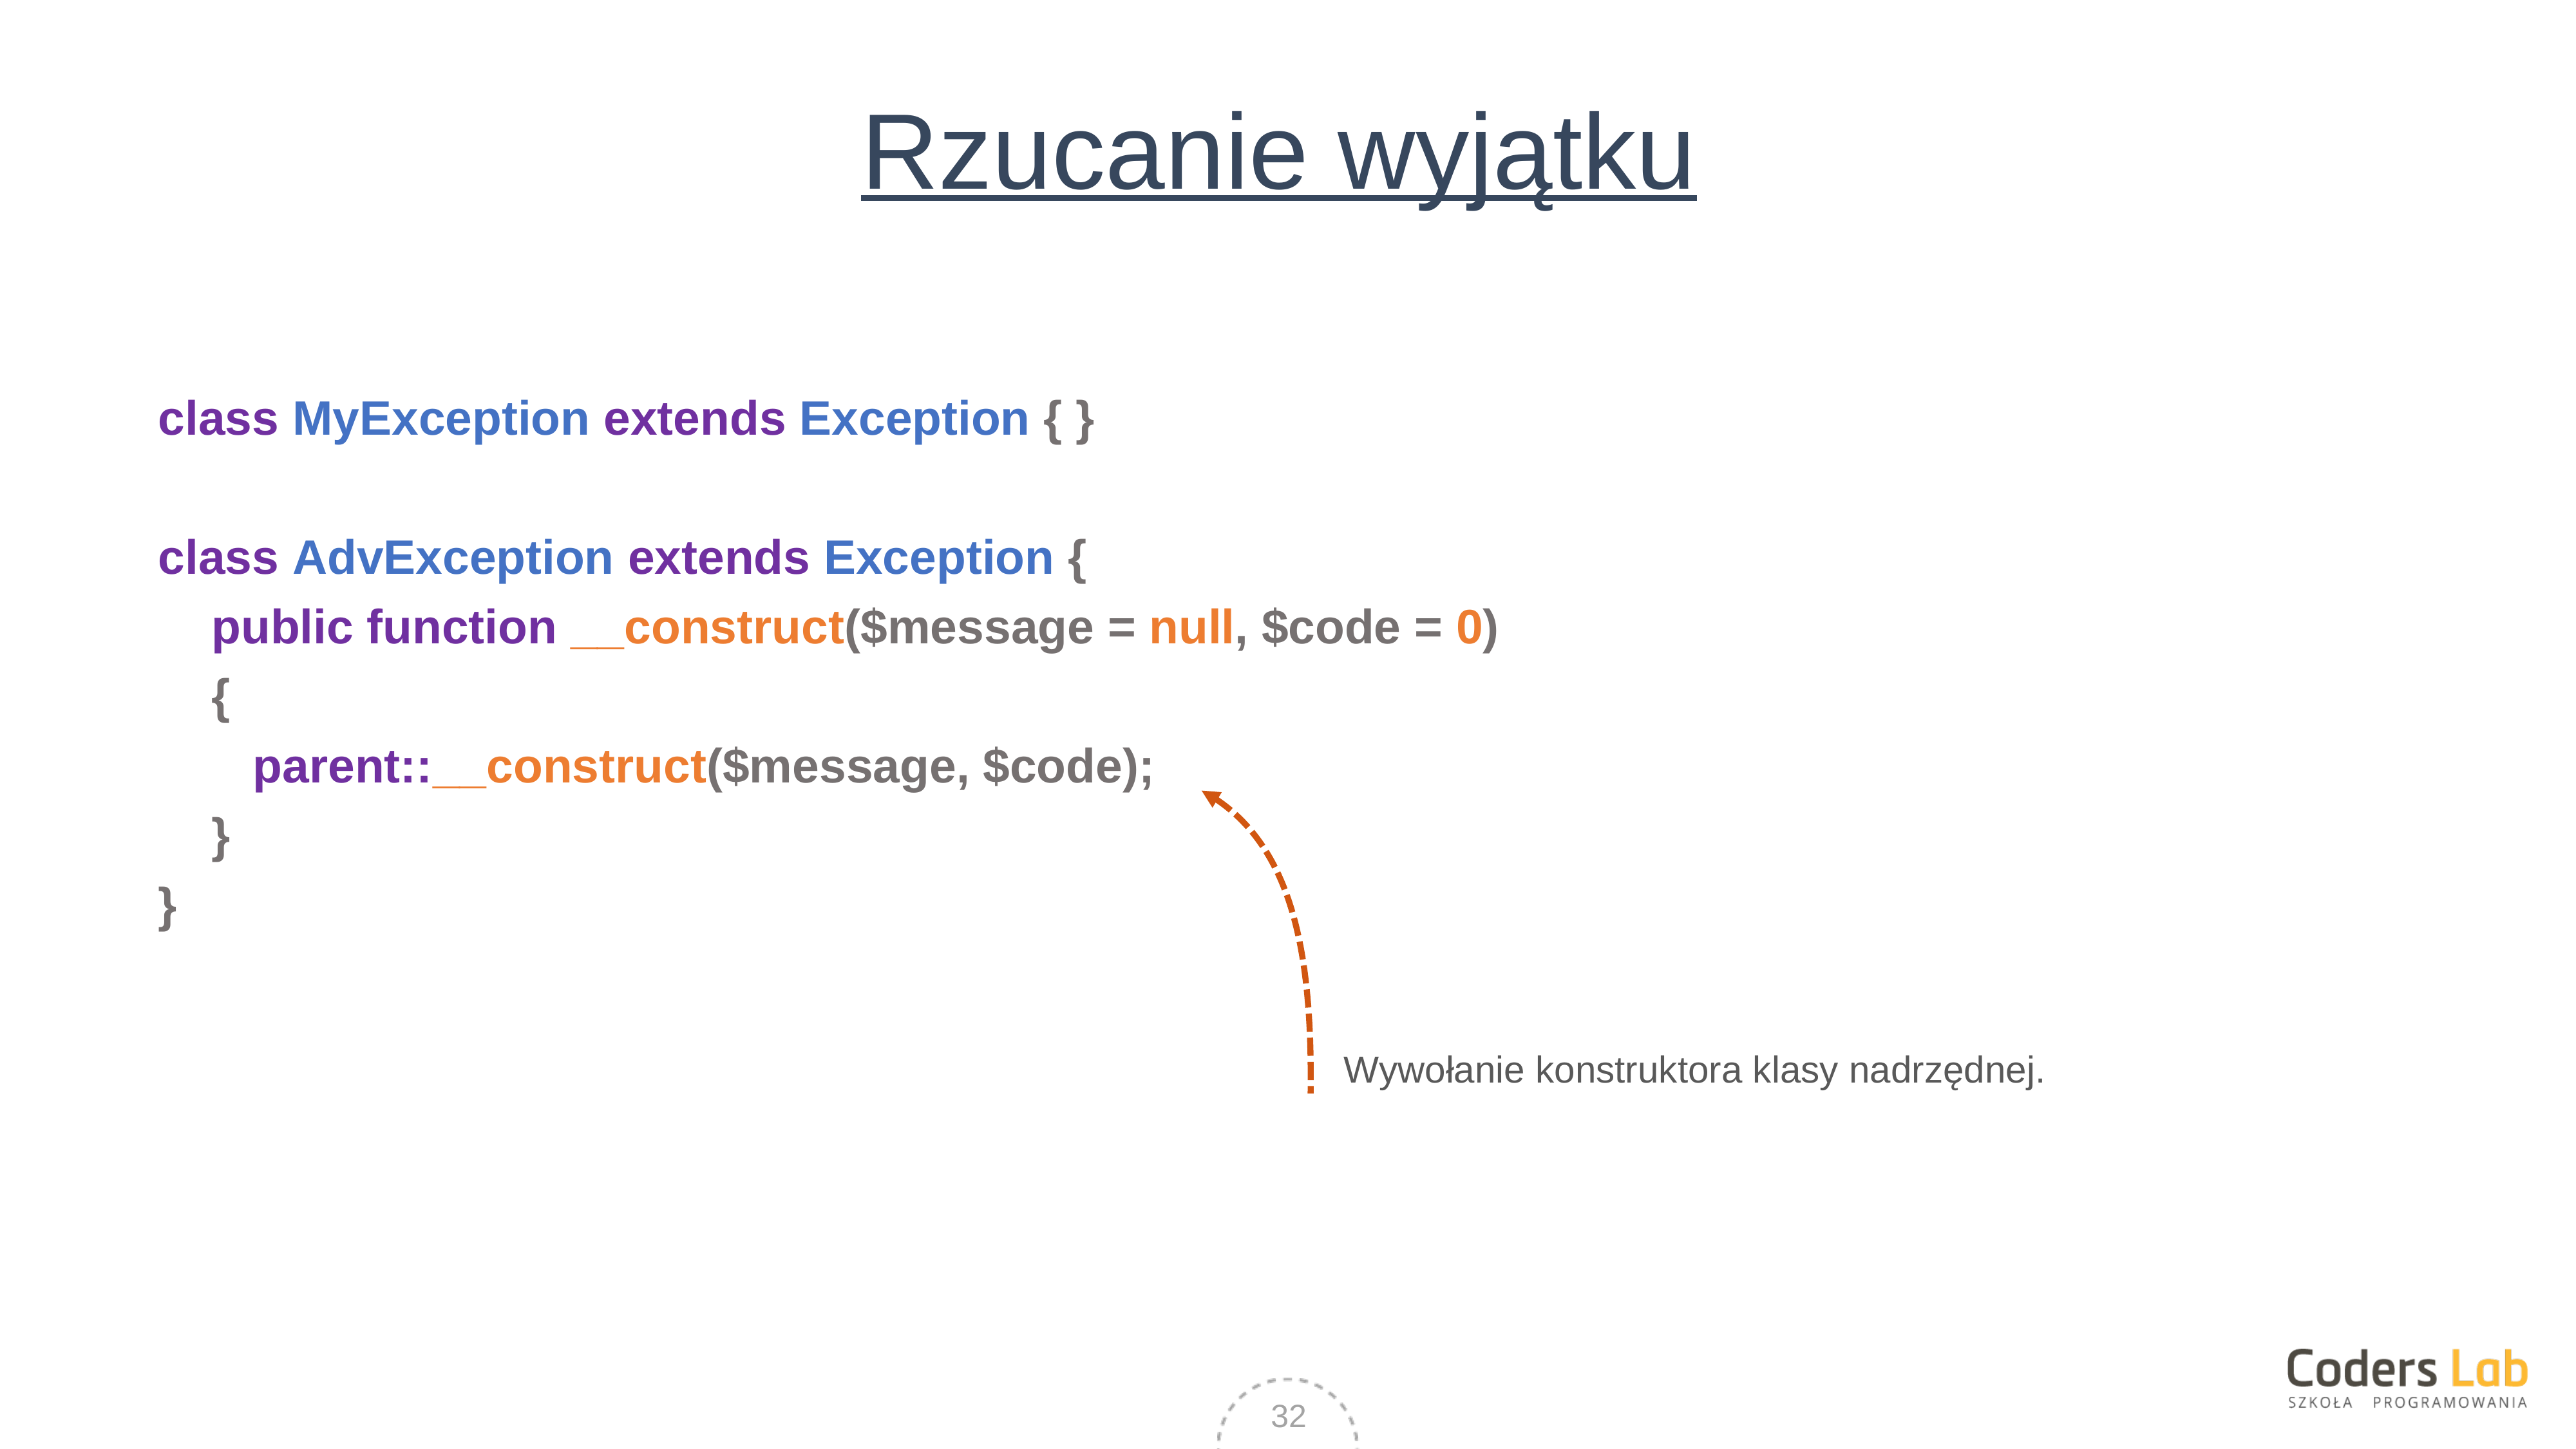

# Rzucanie wyjątku
class MyException extends Exception { }

class AdvException extends Exception {
    public function __construct($message = null, $code = 0)
    {
	parent::__construct($message, $code);
    }
}

Wywołanie konstruktora klasy nadrzędnej.
32